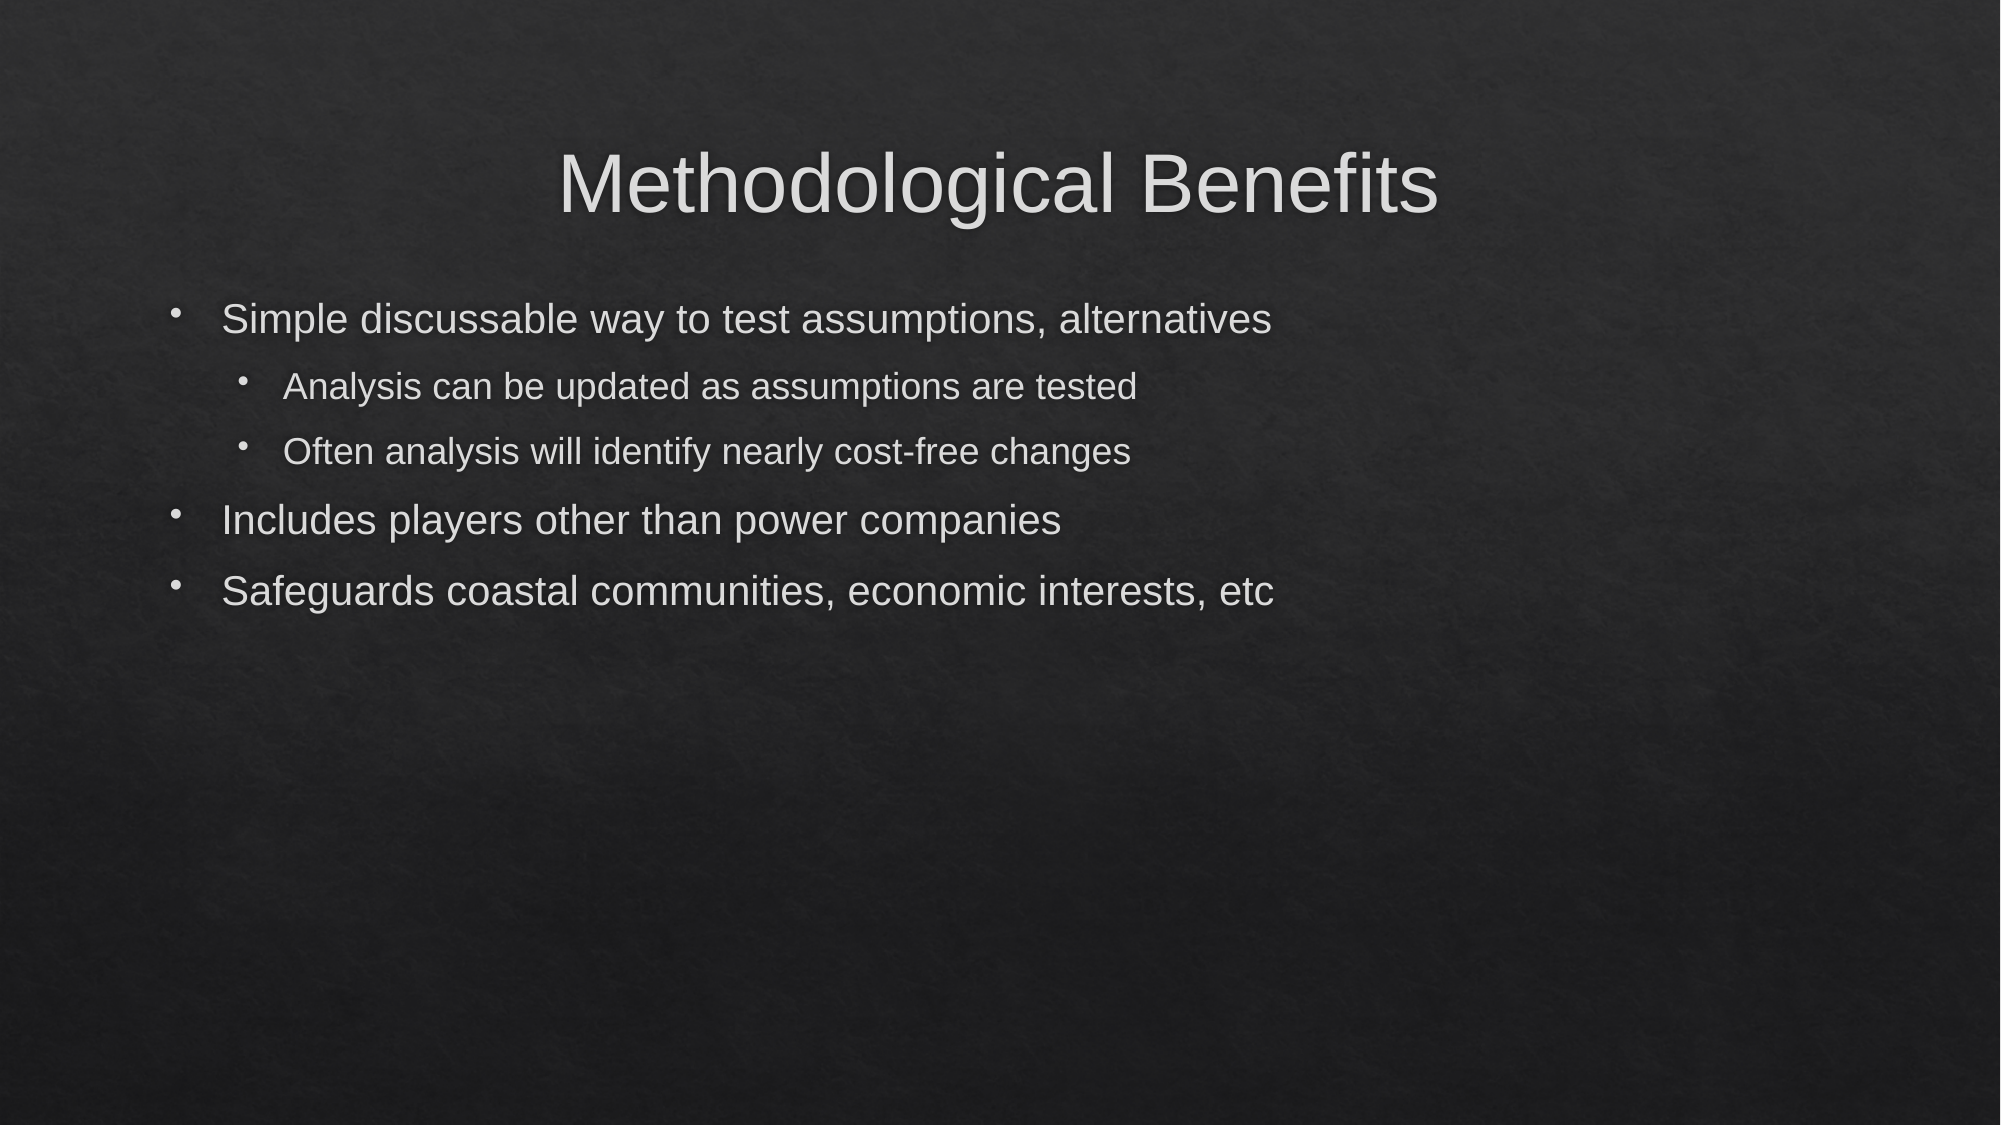

# Methodological Benefits
Simple discussable way to test assumptions, alternatives
Analysis can be updated as assumptions are tested
Often analysis will identify nearly cost-free changes
Includes players other than power companies
Safeguards coastal communities, economic interests, etc